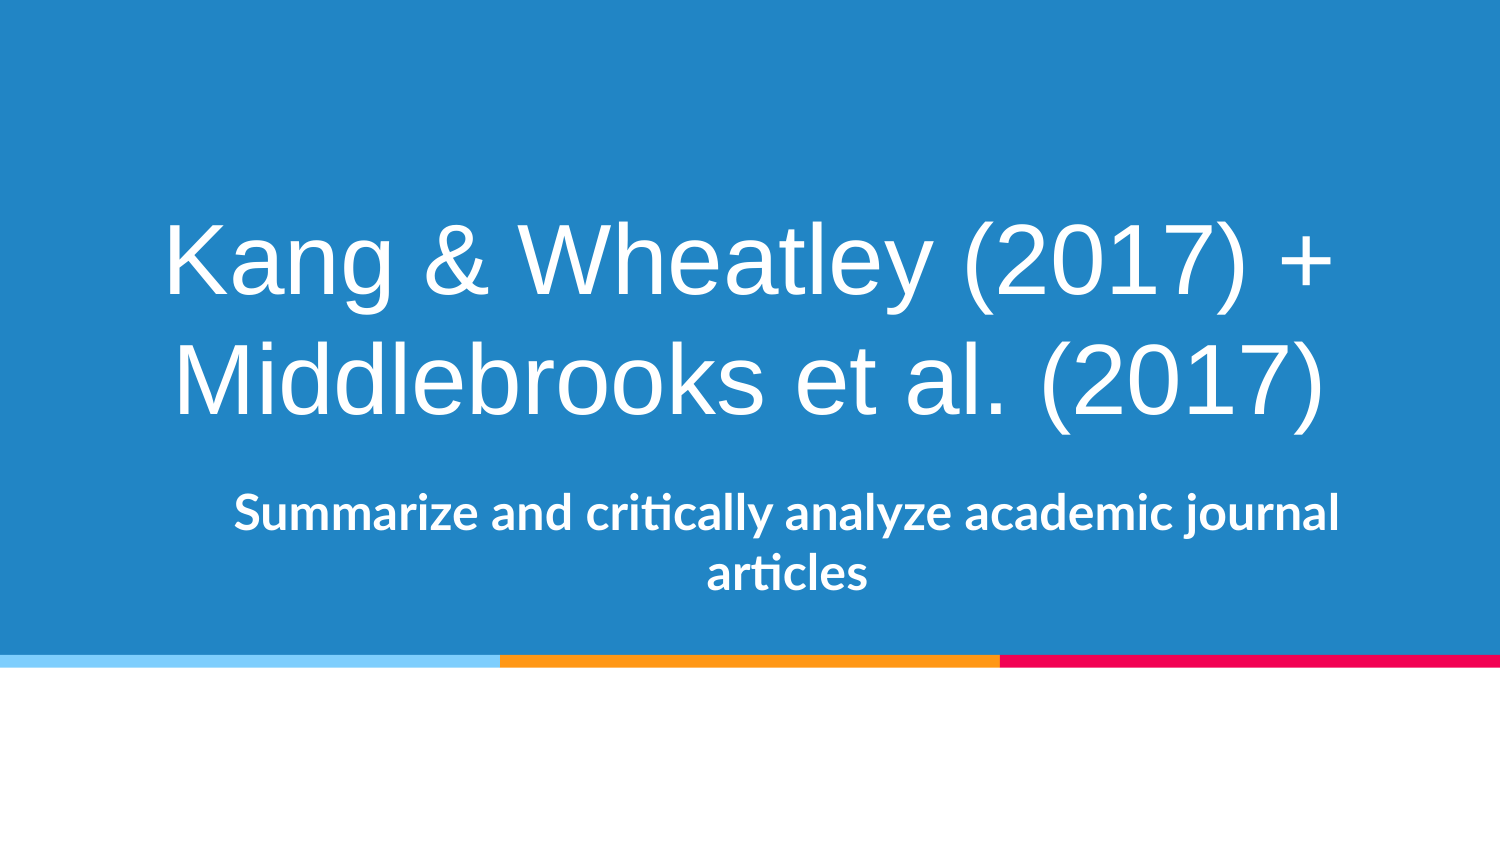

# Kang & Wheatley (2017) + Middlebrooks et al. (2017)
Summarize and critically analyze academic journal articles